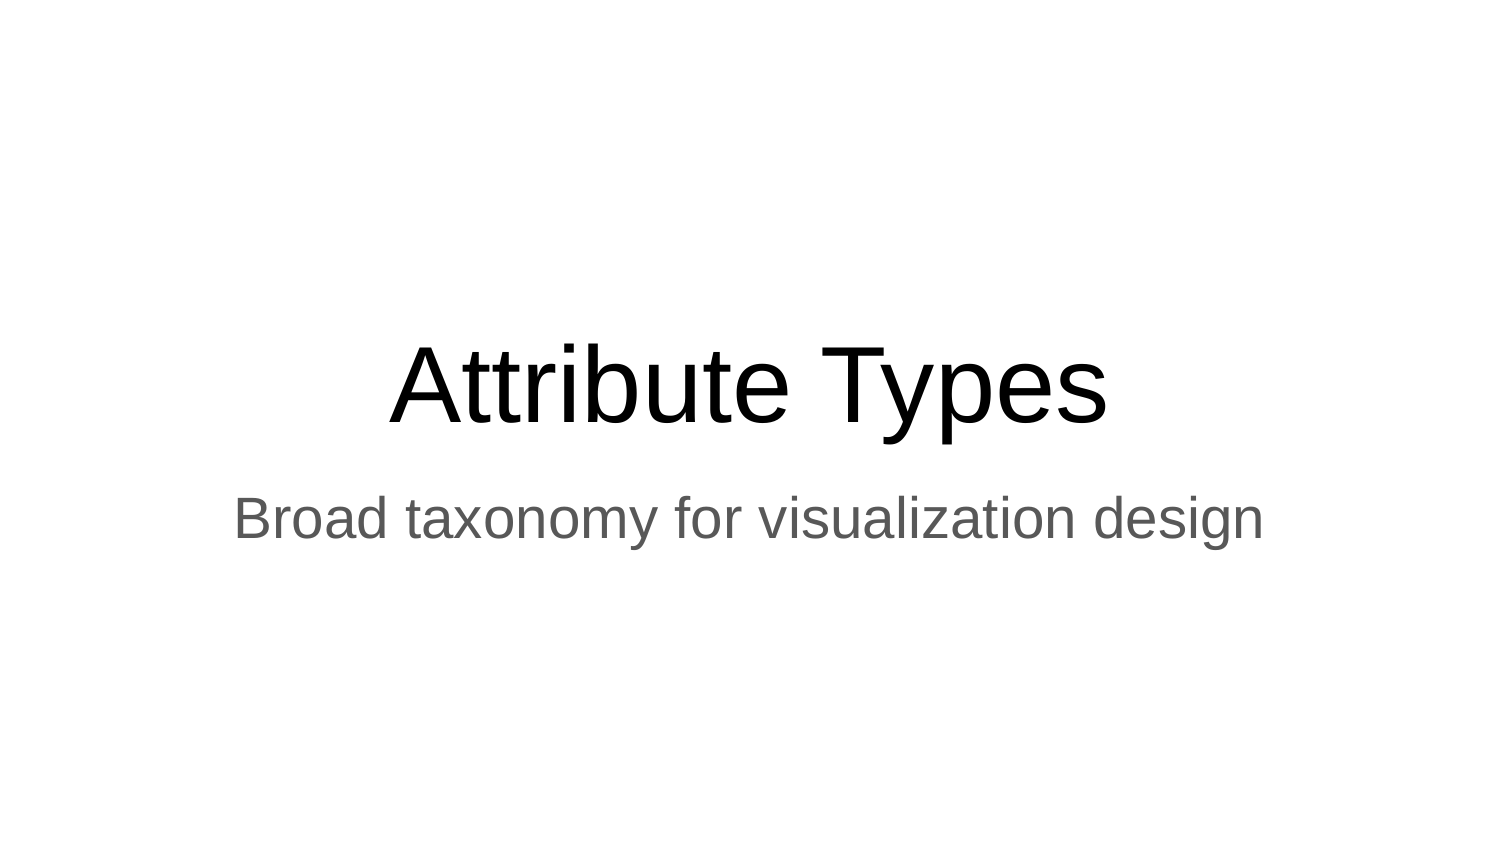

# Attribute Types
Broad taxonomy for visualization design